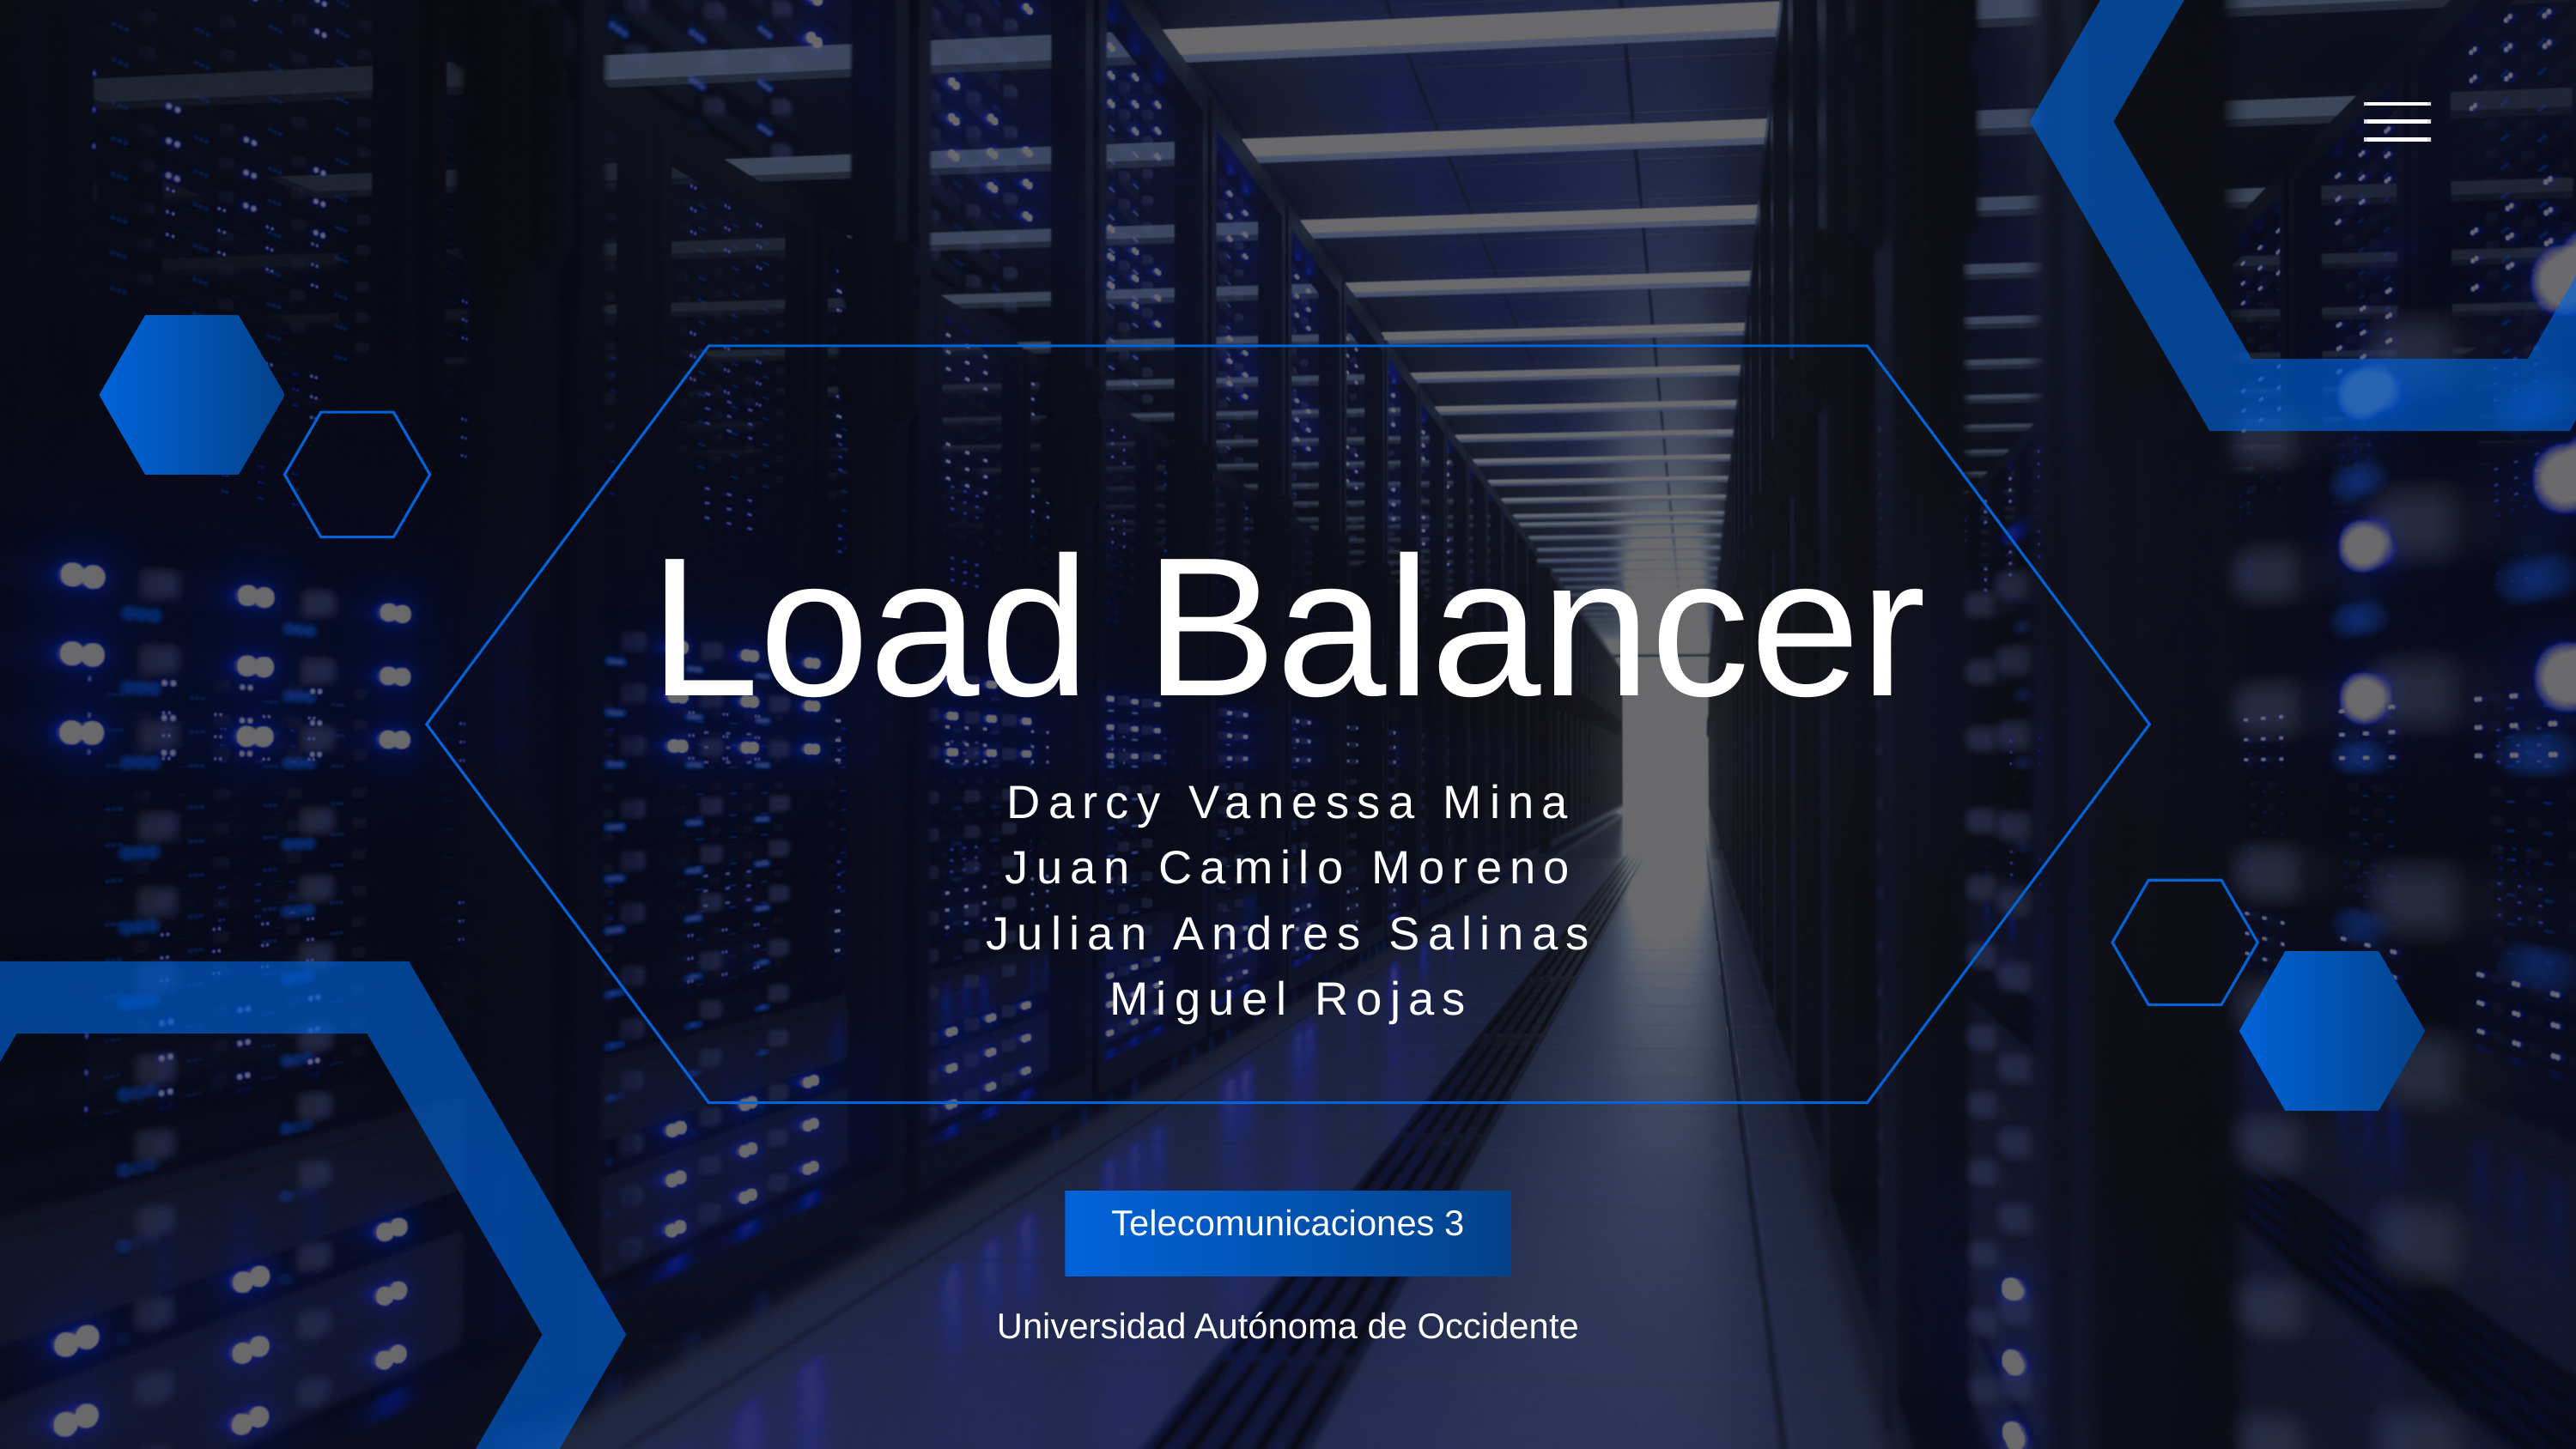

Load Balancer
Darcy Vanessa Mina
Juan Camilo Moreno
Julian Andres Salinas
Miguel Rojas

Telecomunicaciones 3
Universidad Autónoma de Occidente